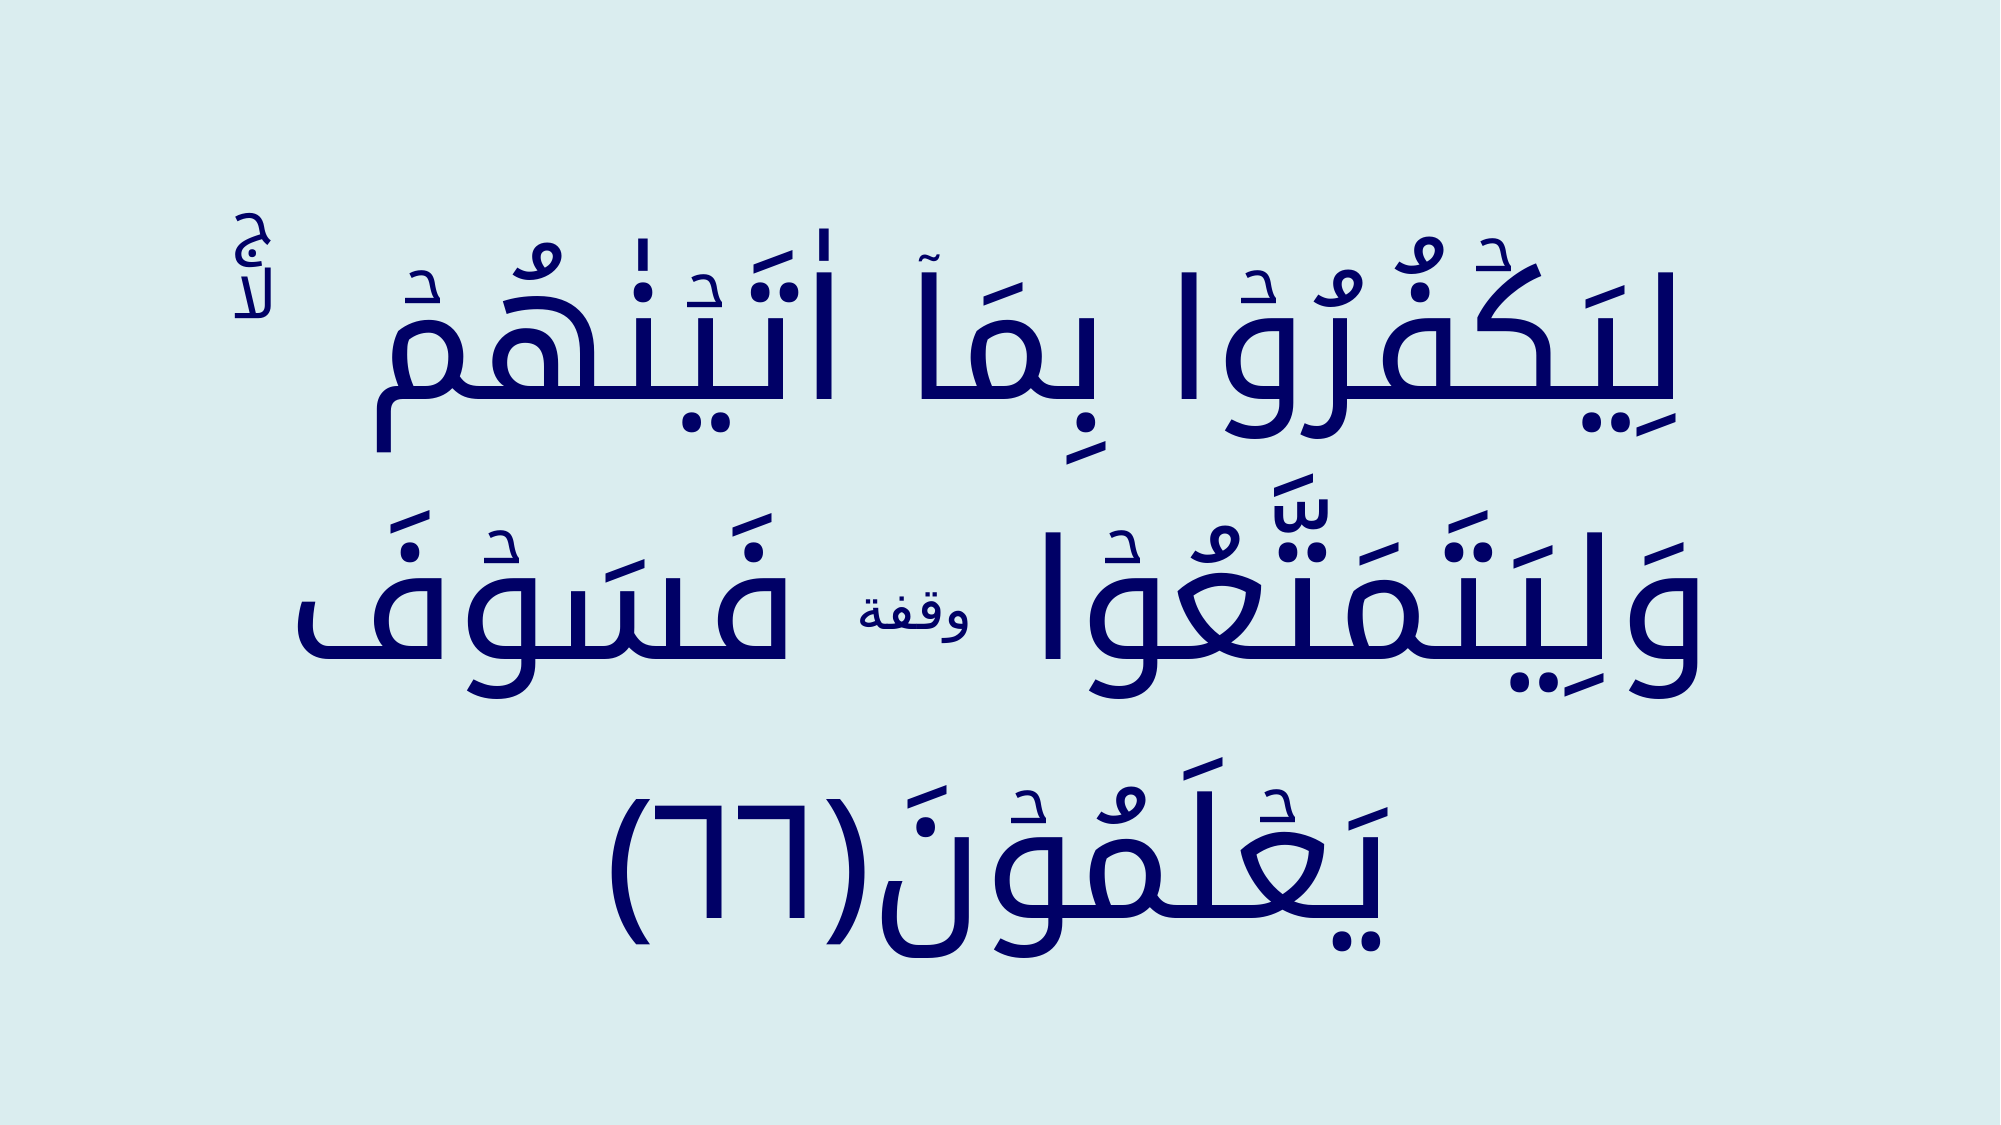

لِيَكۡفُرُوۡا بِمَاۤ اٰتَيۡنٰهُمۡ  ۙۚ وَلِيَتَمَتَّعُوۡا‌ وقفة فَسَوۡفَ يَعۡلَمُوۡنَ‏﴿﻿۶۶﻿﴾